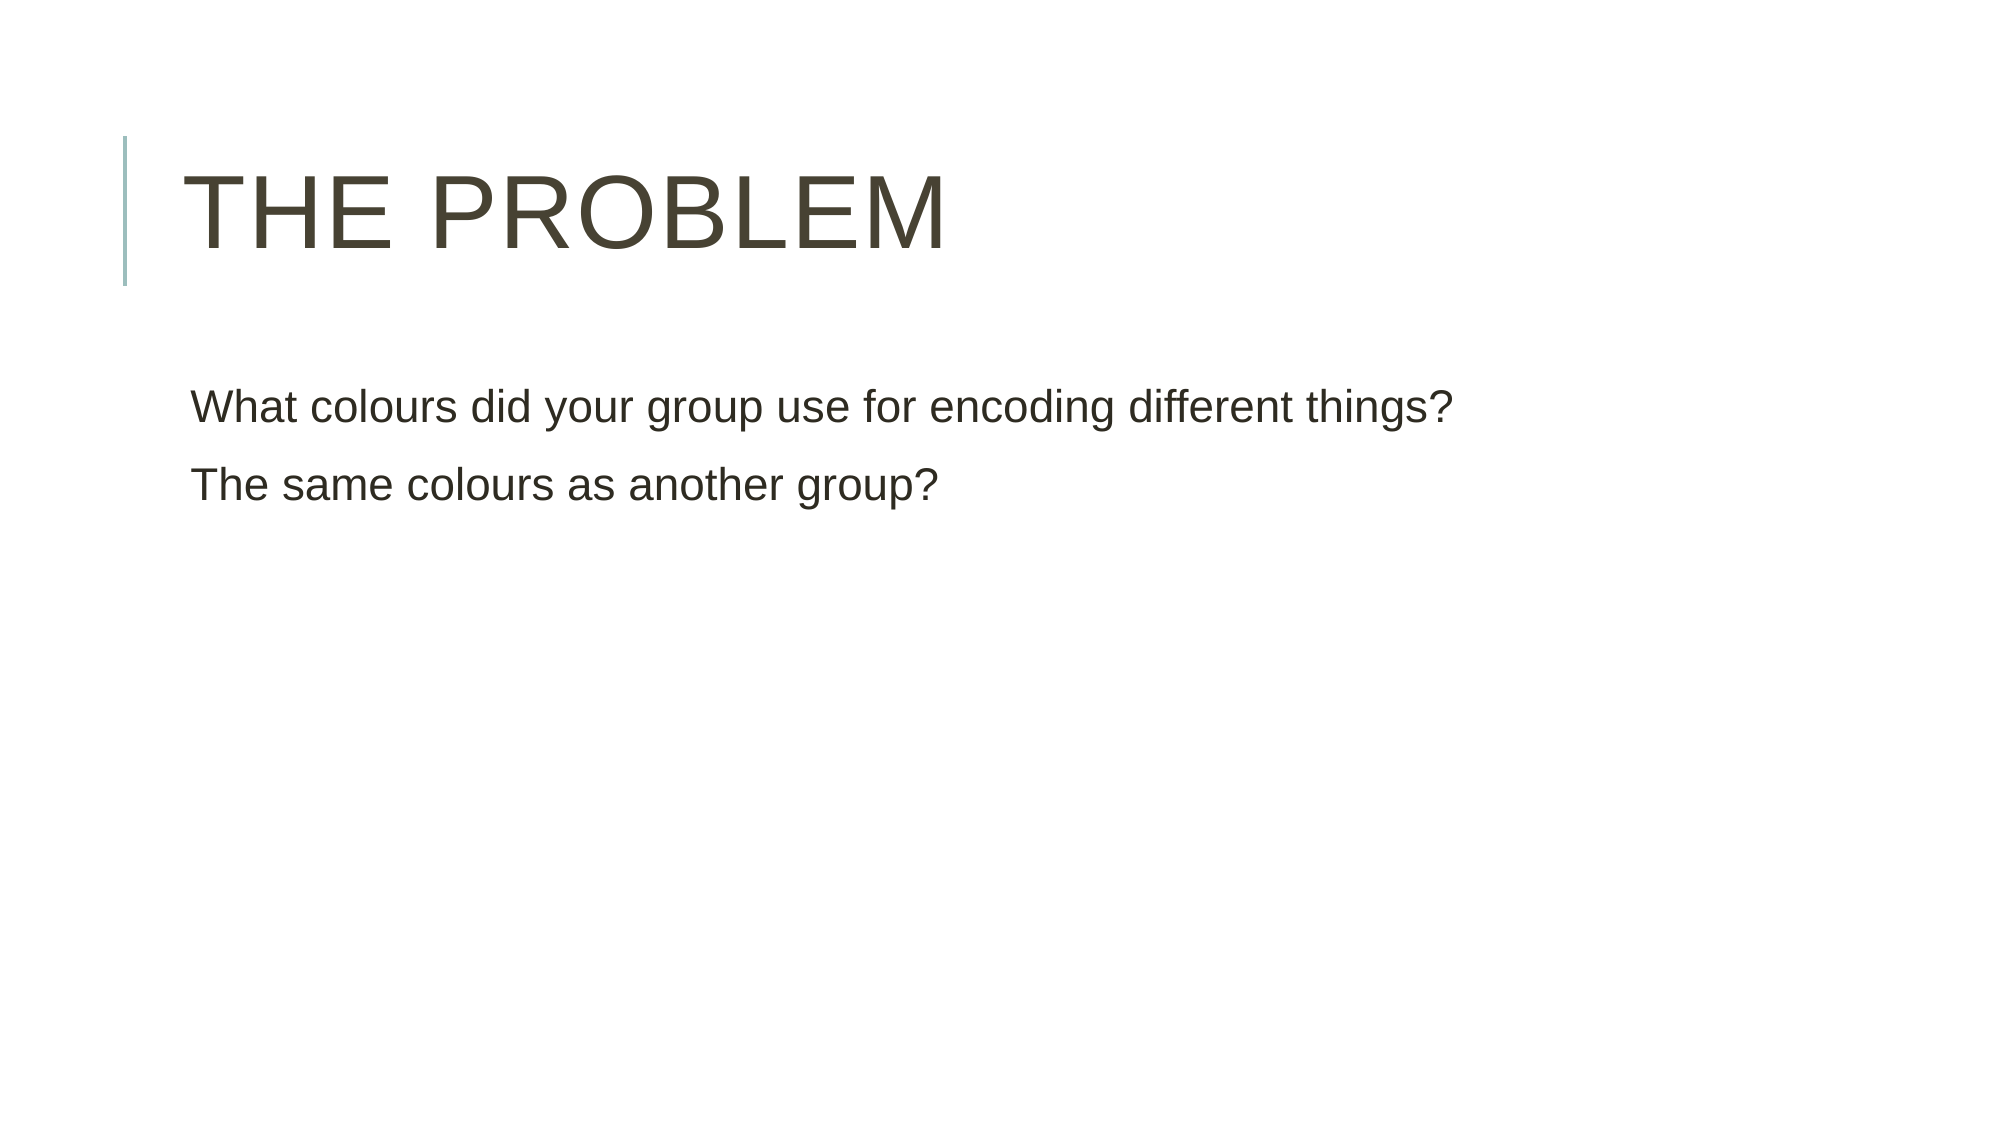

# The Problem
What colours did your group use for encoding different things?
The same colours as another group?